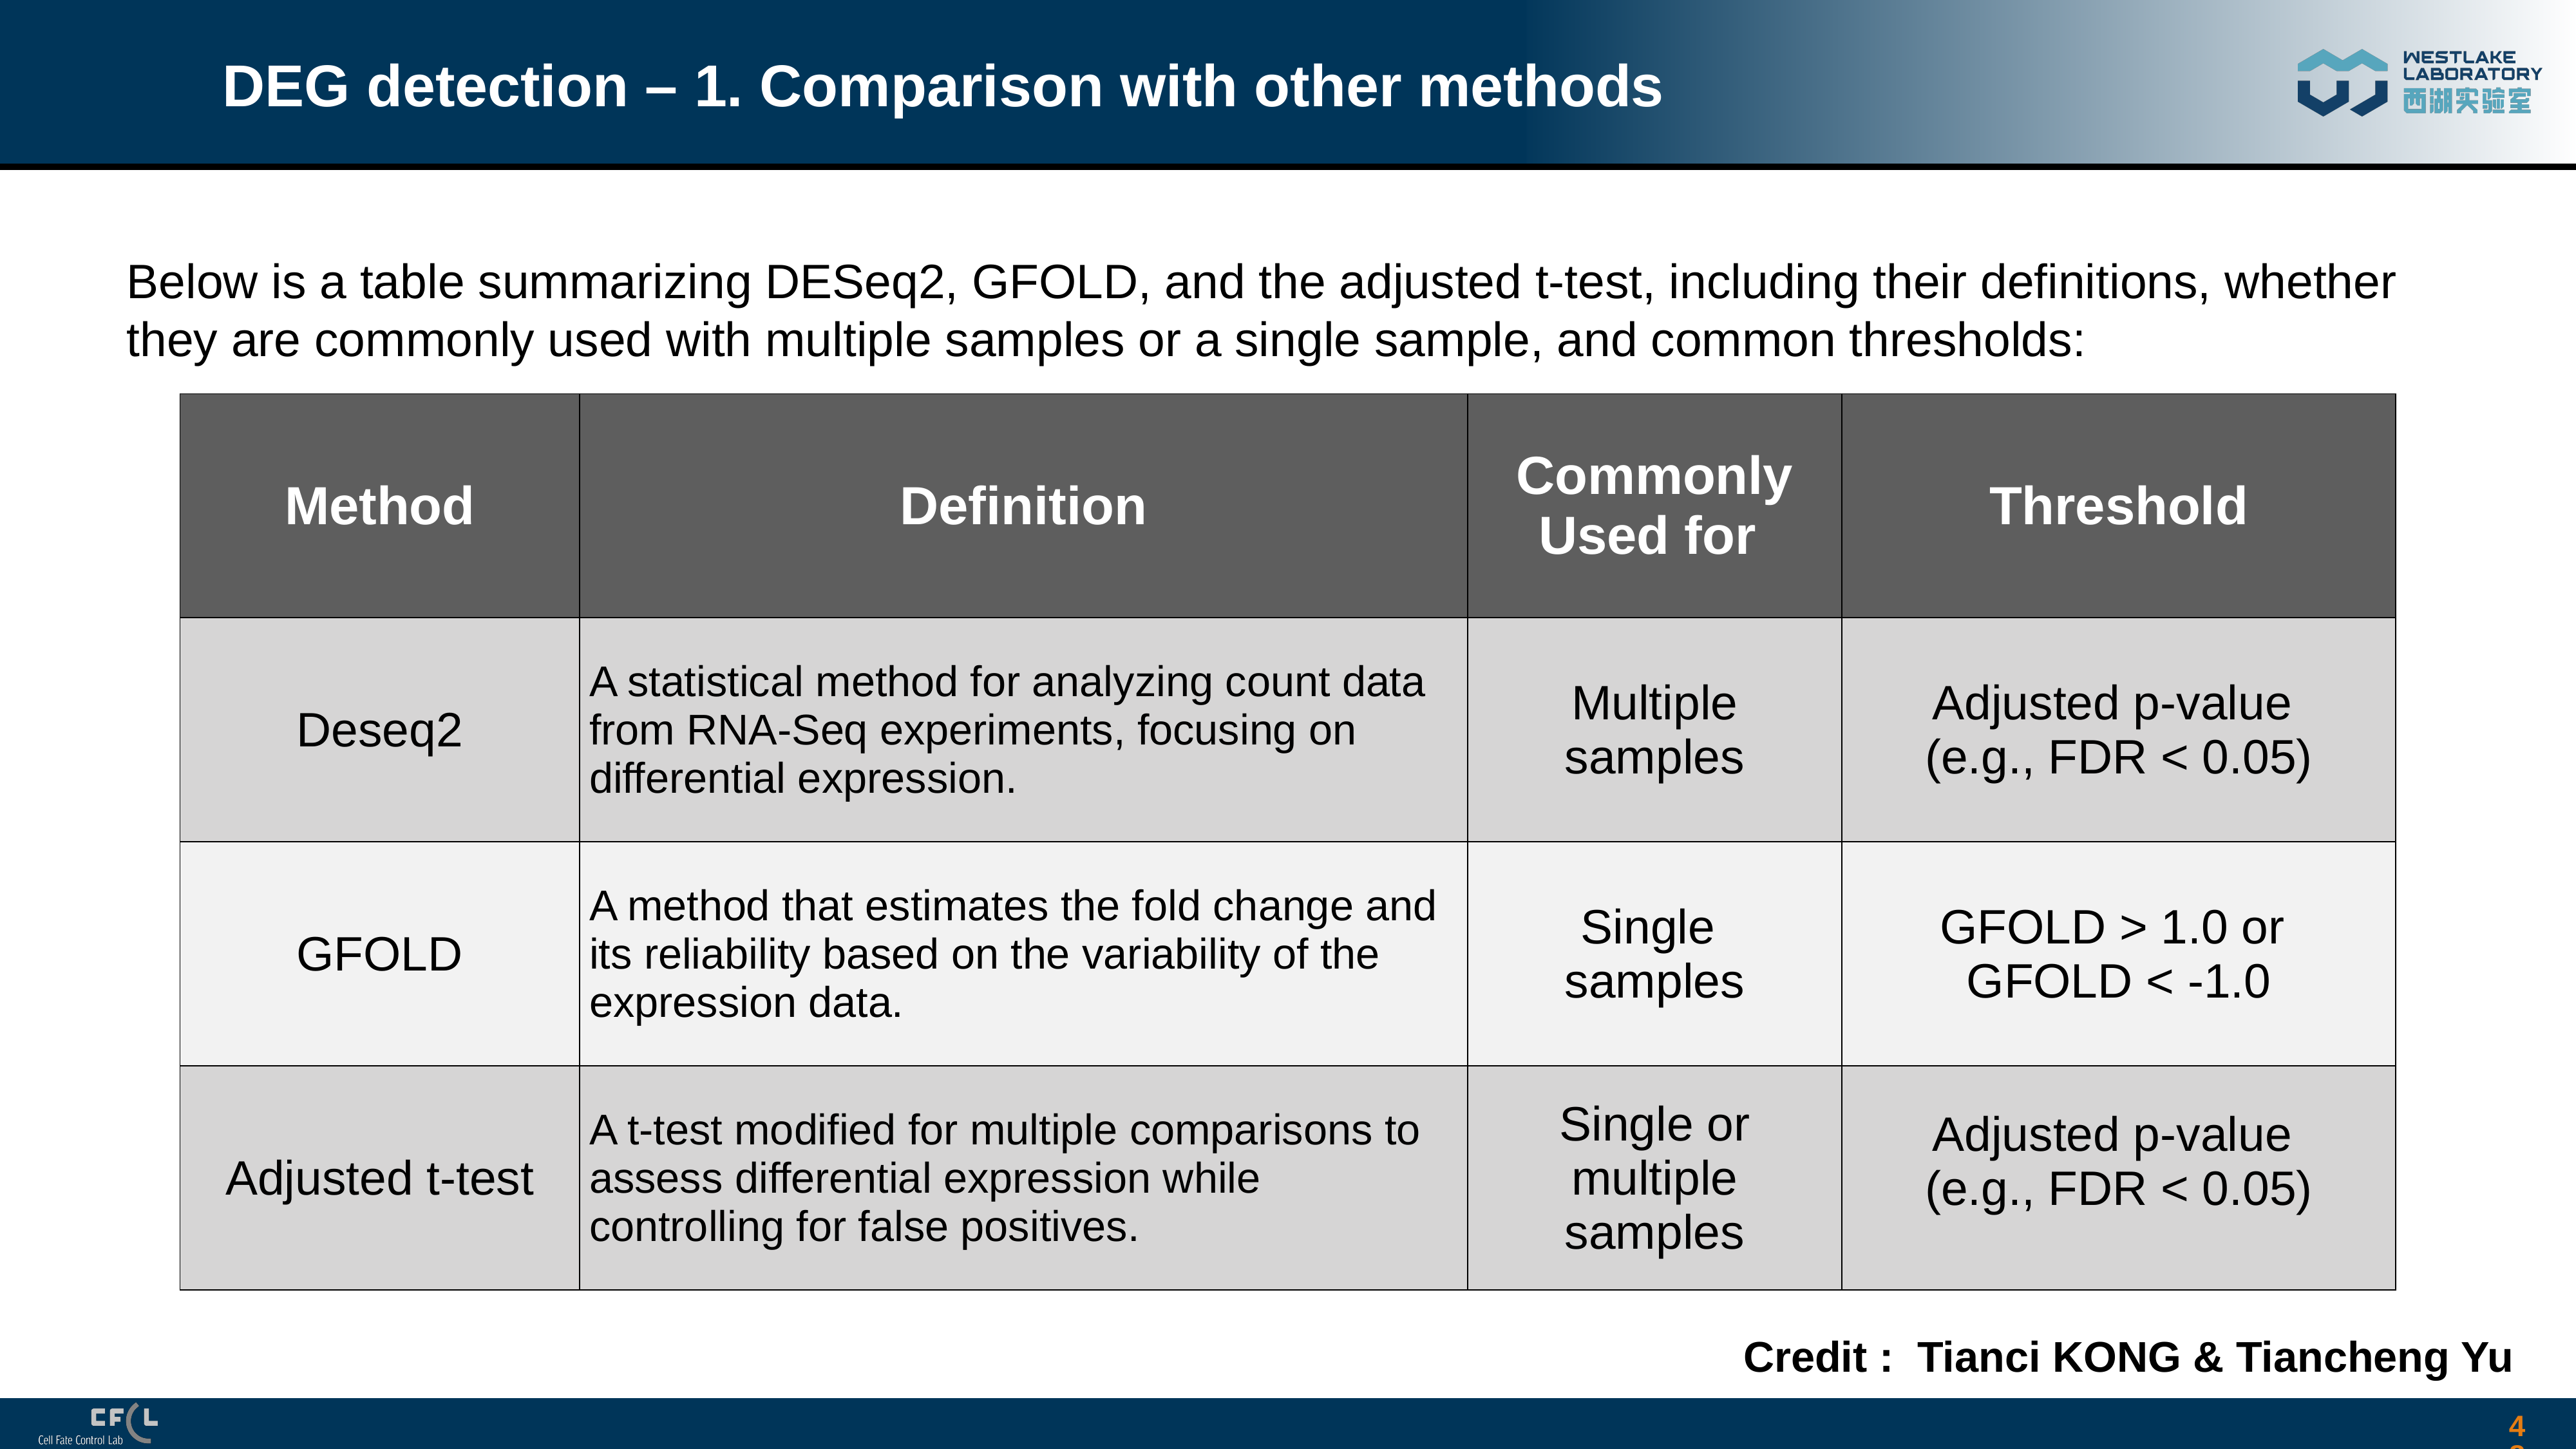

# DEG detection – 1. Comparison with other methods
Below is a table summarizing DESeq2, GFOLD, and the adjusted t-test, including their definitions, whether they are commonly used with multiple samples or a single sample, and common thresholds:
| Method | Definition | Commonly Used for | Threshold |
| --- | --- | --- | --- |
| Deseq2 | A statistical method for analyzing count data from RNA-Seq experiments, focusing on differential expression. | Multiple samples | Adjusted p-value (e.g., FDR < 0.05) |
| GFOLD | A method that estimates the fold change and its reliability based on the variability of the expression data. | Single samples | GFOLD > 1.0 or GFOLD < -1.0 |
| Adjusted t-test | A t-test modified for multiple comparisons to assess differential expression while controlling for false positives. | Single or multiple samples | Adjusted p-value (e.g., FDR < 0.05) |
Credit :  Tianci KONG & Tiancheng Yu
48